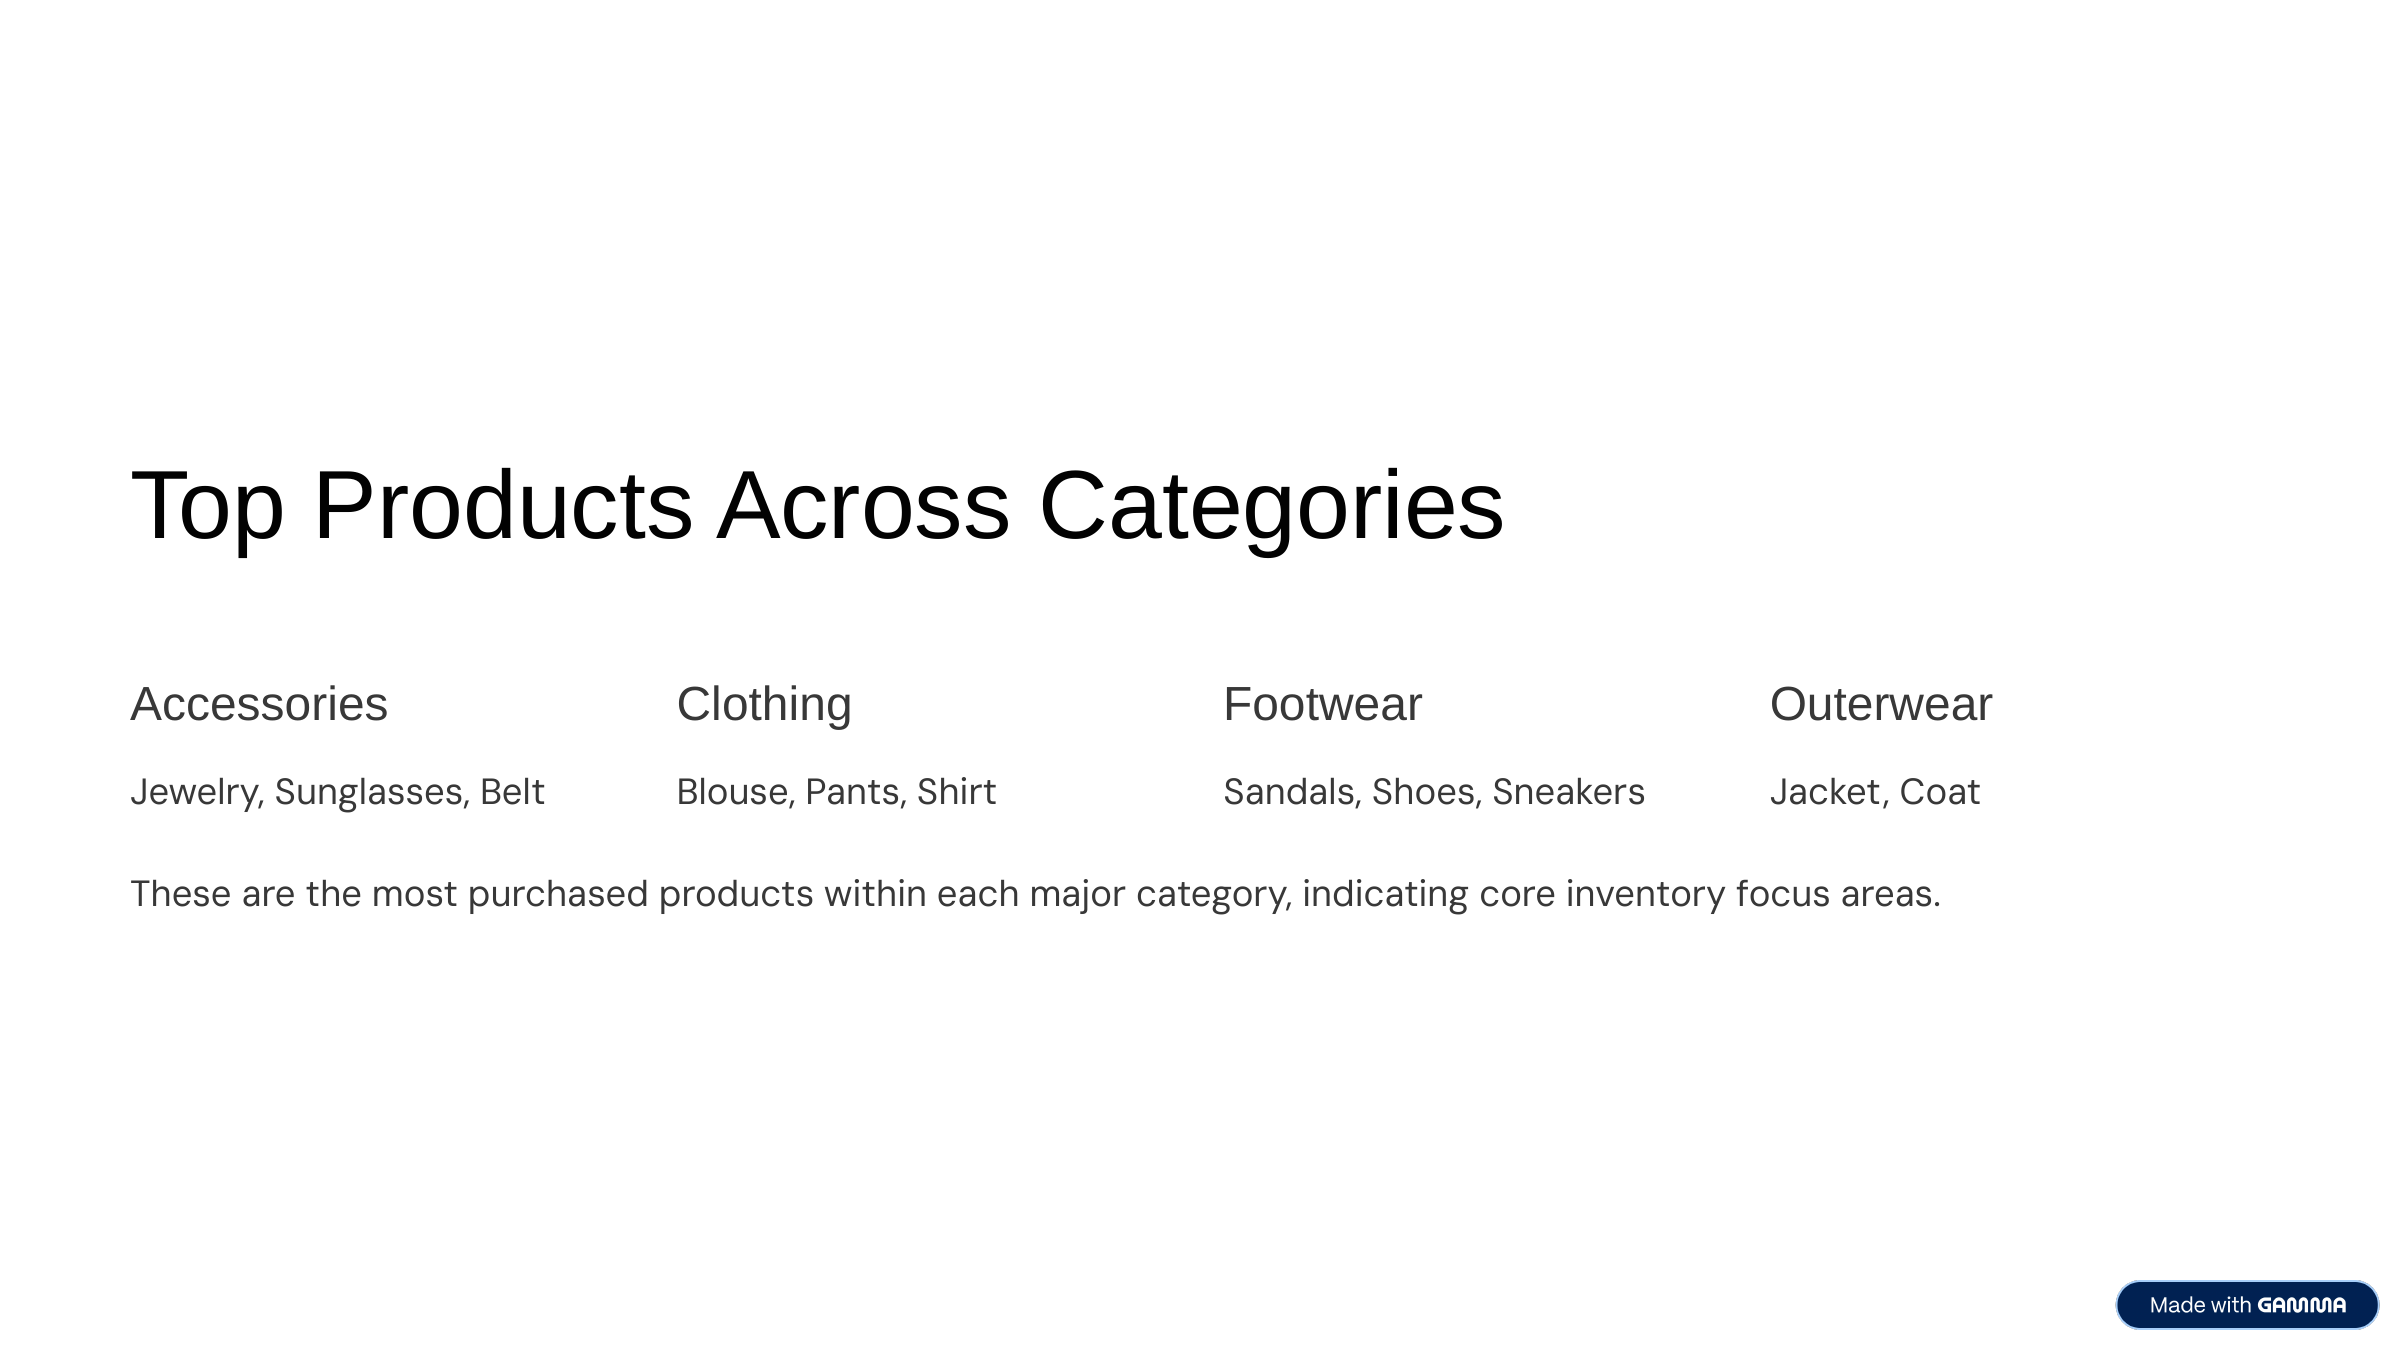

Top Products Across Categories
Accessories
Clothing
Footwear
Outerwear
Jewelry, Sunglasses, Belt
Blouse, Pants, Shirt
Sandals, Shoes, Sneakers
Jacket, Coat
These are the most purchased products within each major category, indicating core inventory focus areas.